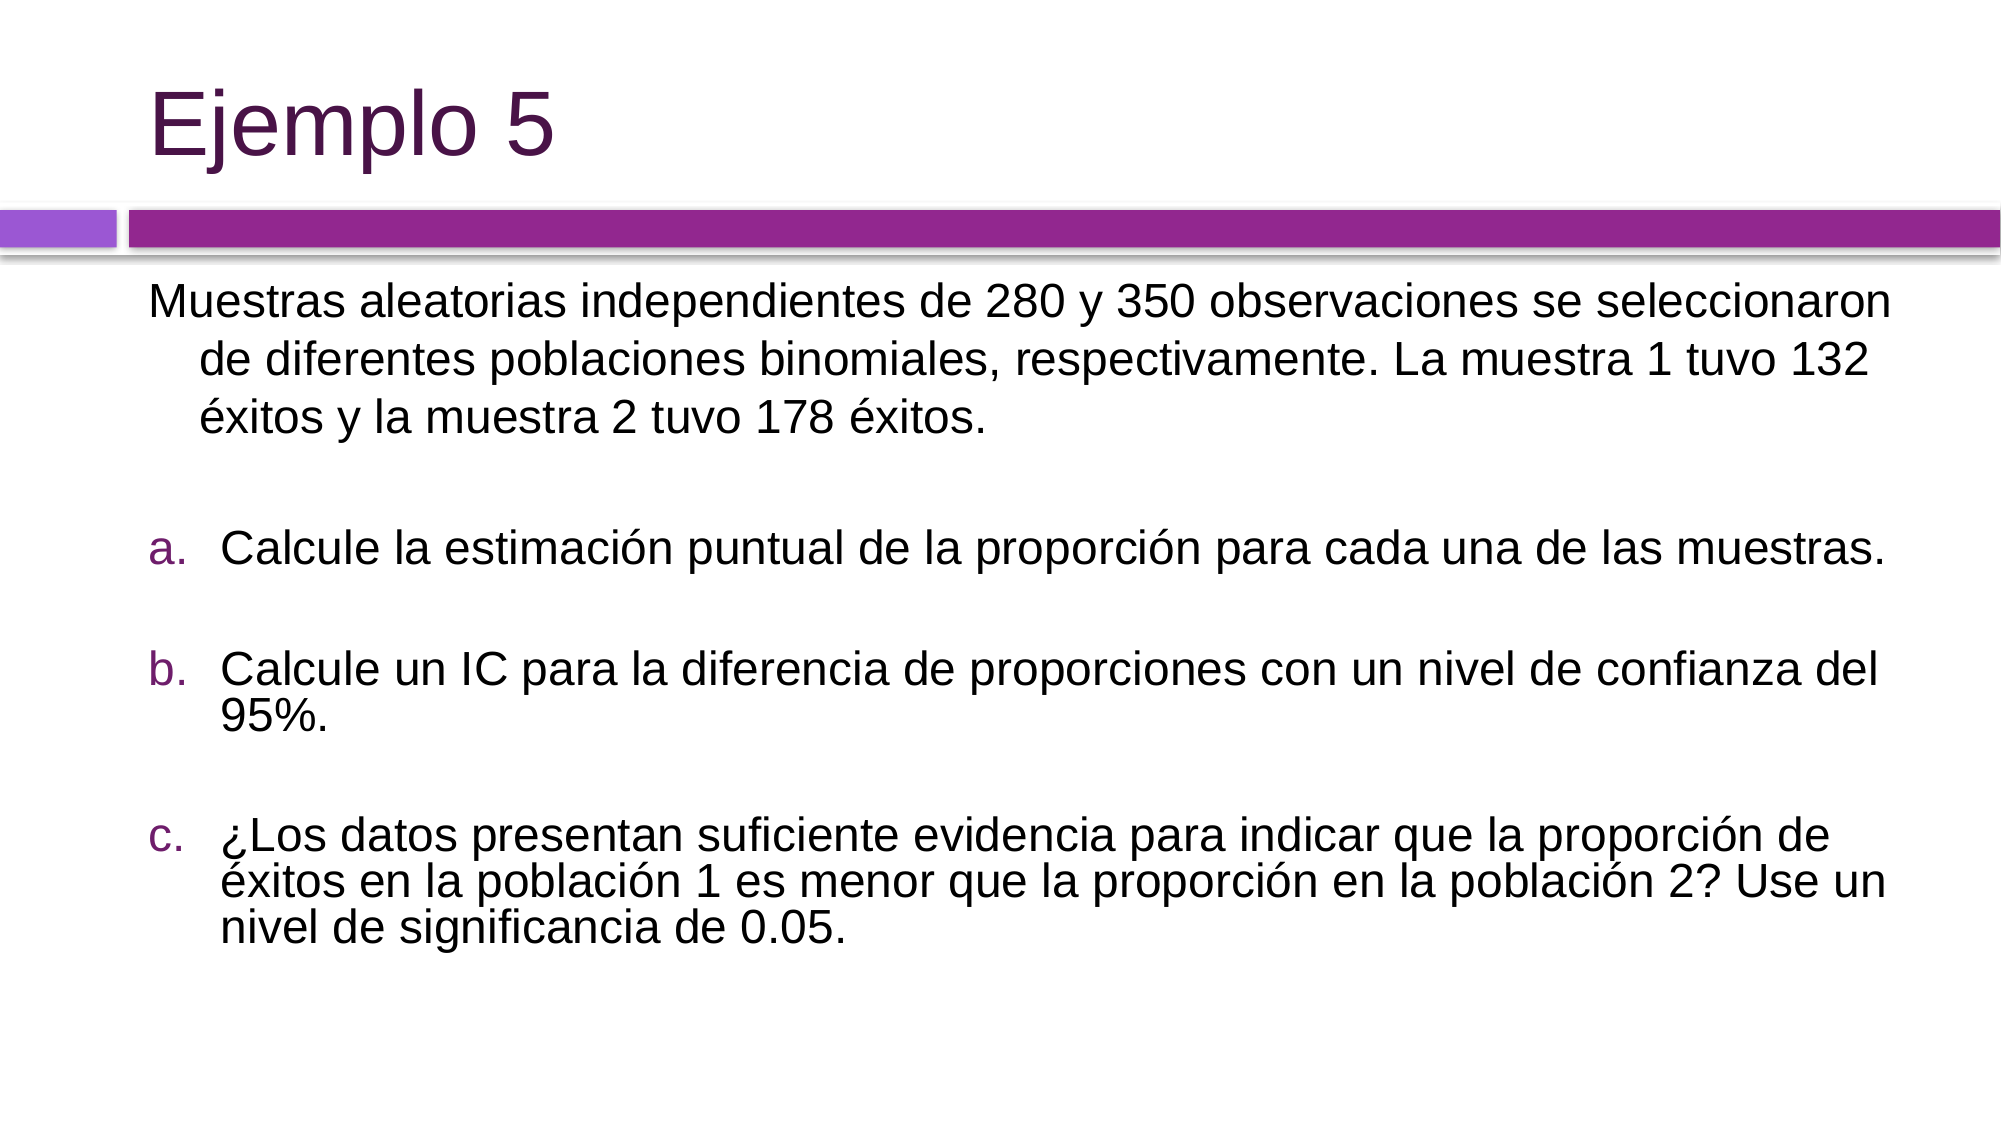

# Ejemplo 5
Muestras aleatorias independientes de 280 y 350 observaciones se seleccionaron de diferentes poblaciones binomiales, respectivamente. La muestra 1 tuvo 132 éxitos y la muestra 2 tuvo 178 éxitos.

Calcule la estimación puntual de la proporción para cada una de las muestras.

Calcule un IC para la diferencia de proporciones con un nivel de confianza del 95%.

¿Los datos presentan suficiente evidencia para indicar que la proporción de éxitos en la población 1 es menor que la proporción en la población 2? Use un nivel de significancia de 0.05.